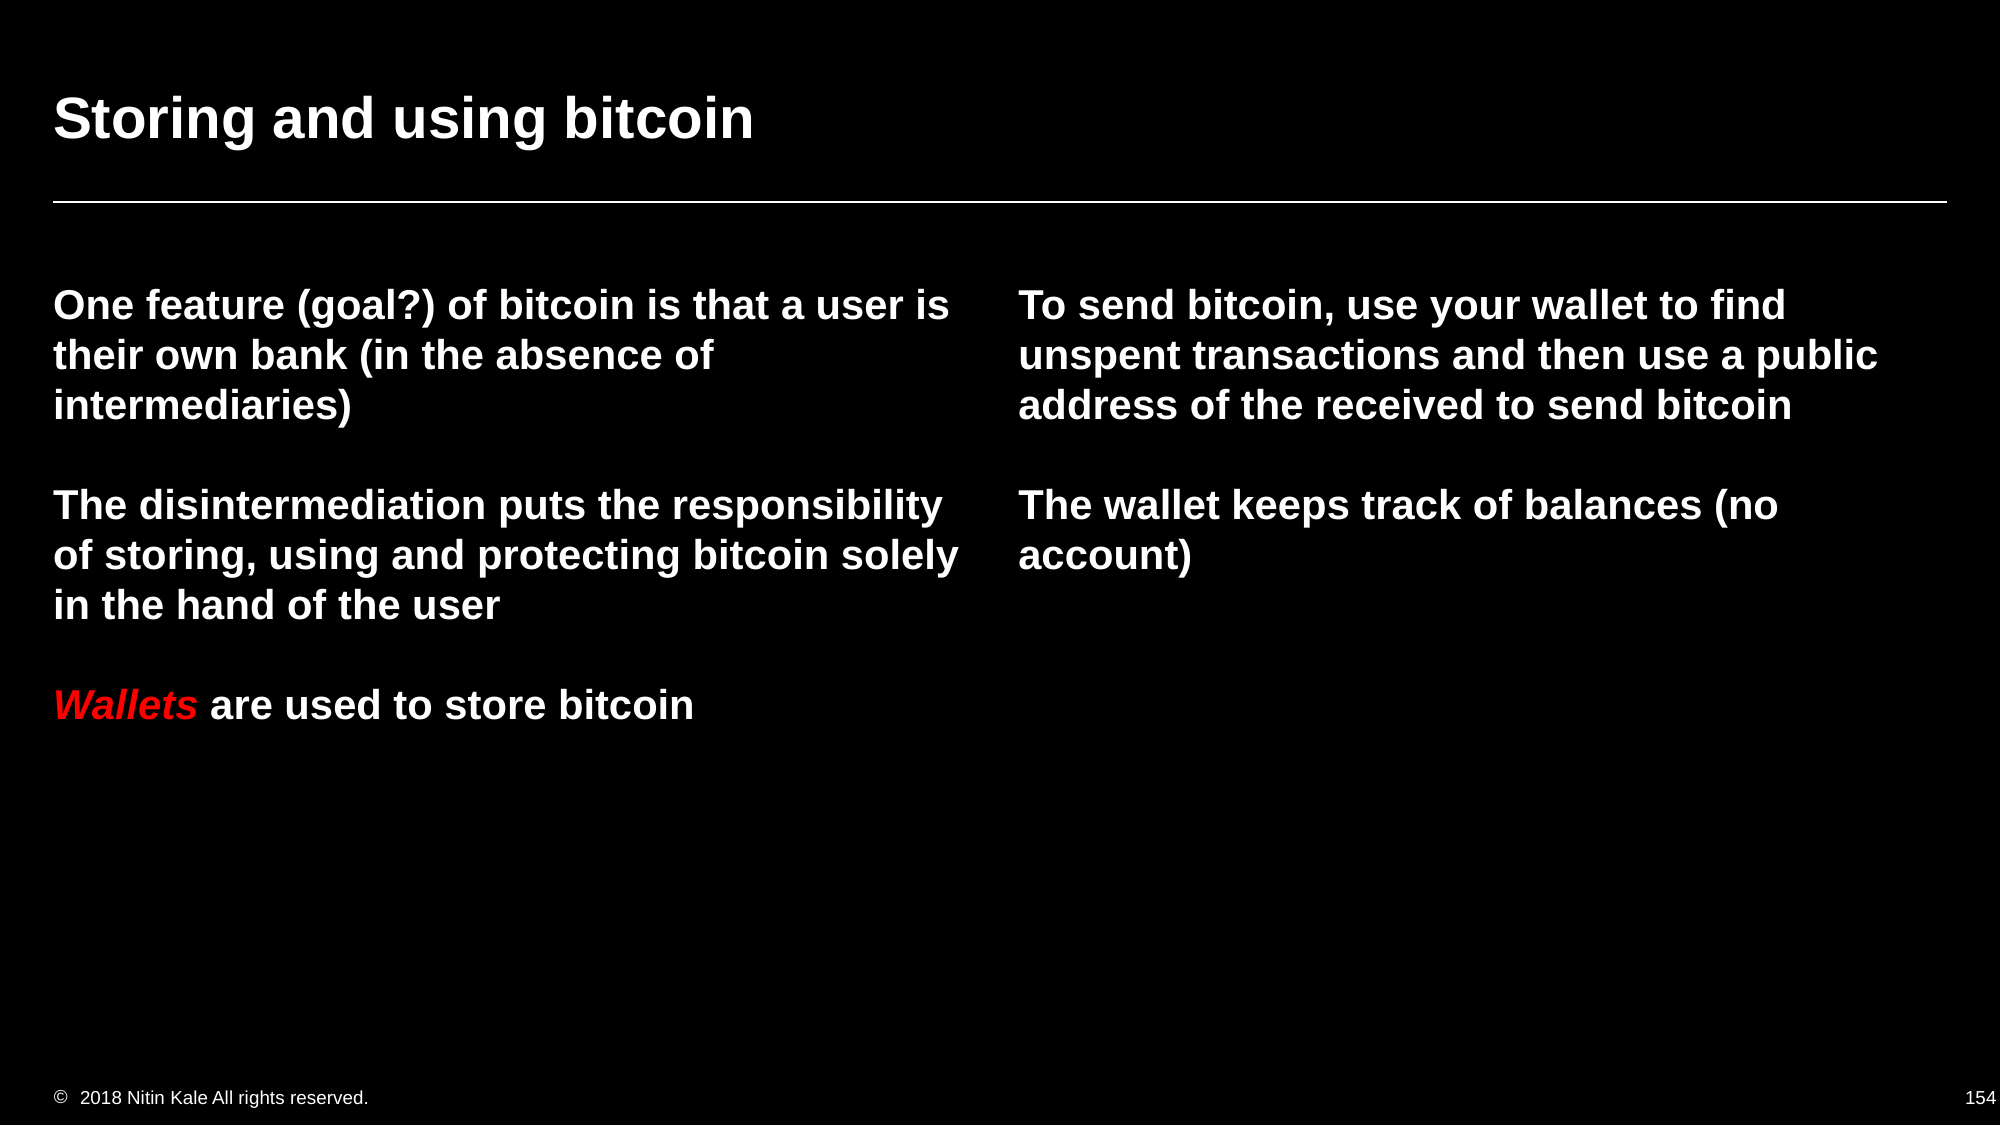

# Storing and using bitcoin
One feature (goal?) of bitcoin is that a user is their own bank (in the absence of intermediaries)
The disintermediation puts the responsibility of storing, using and protecting bitcoin solely in the hand of the user
Wallets are used to store bitcoin

To send bitcoin, use your wallet to find unspent transactions and then use a public address of the received to send bitcoin
The wallet keeps track of balances (no account)